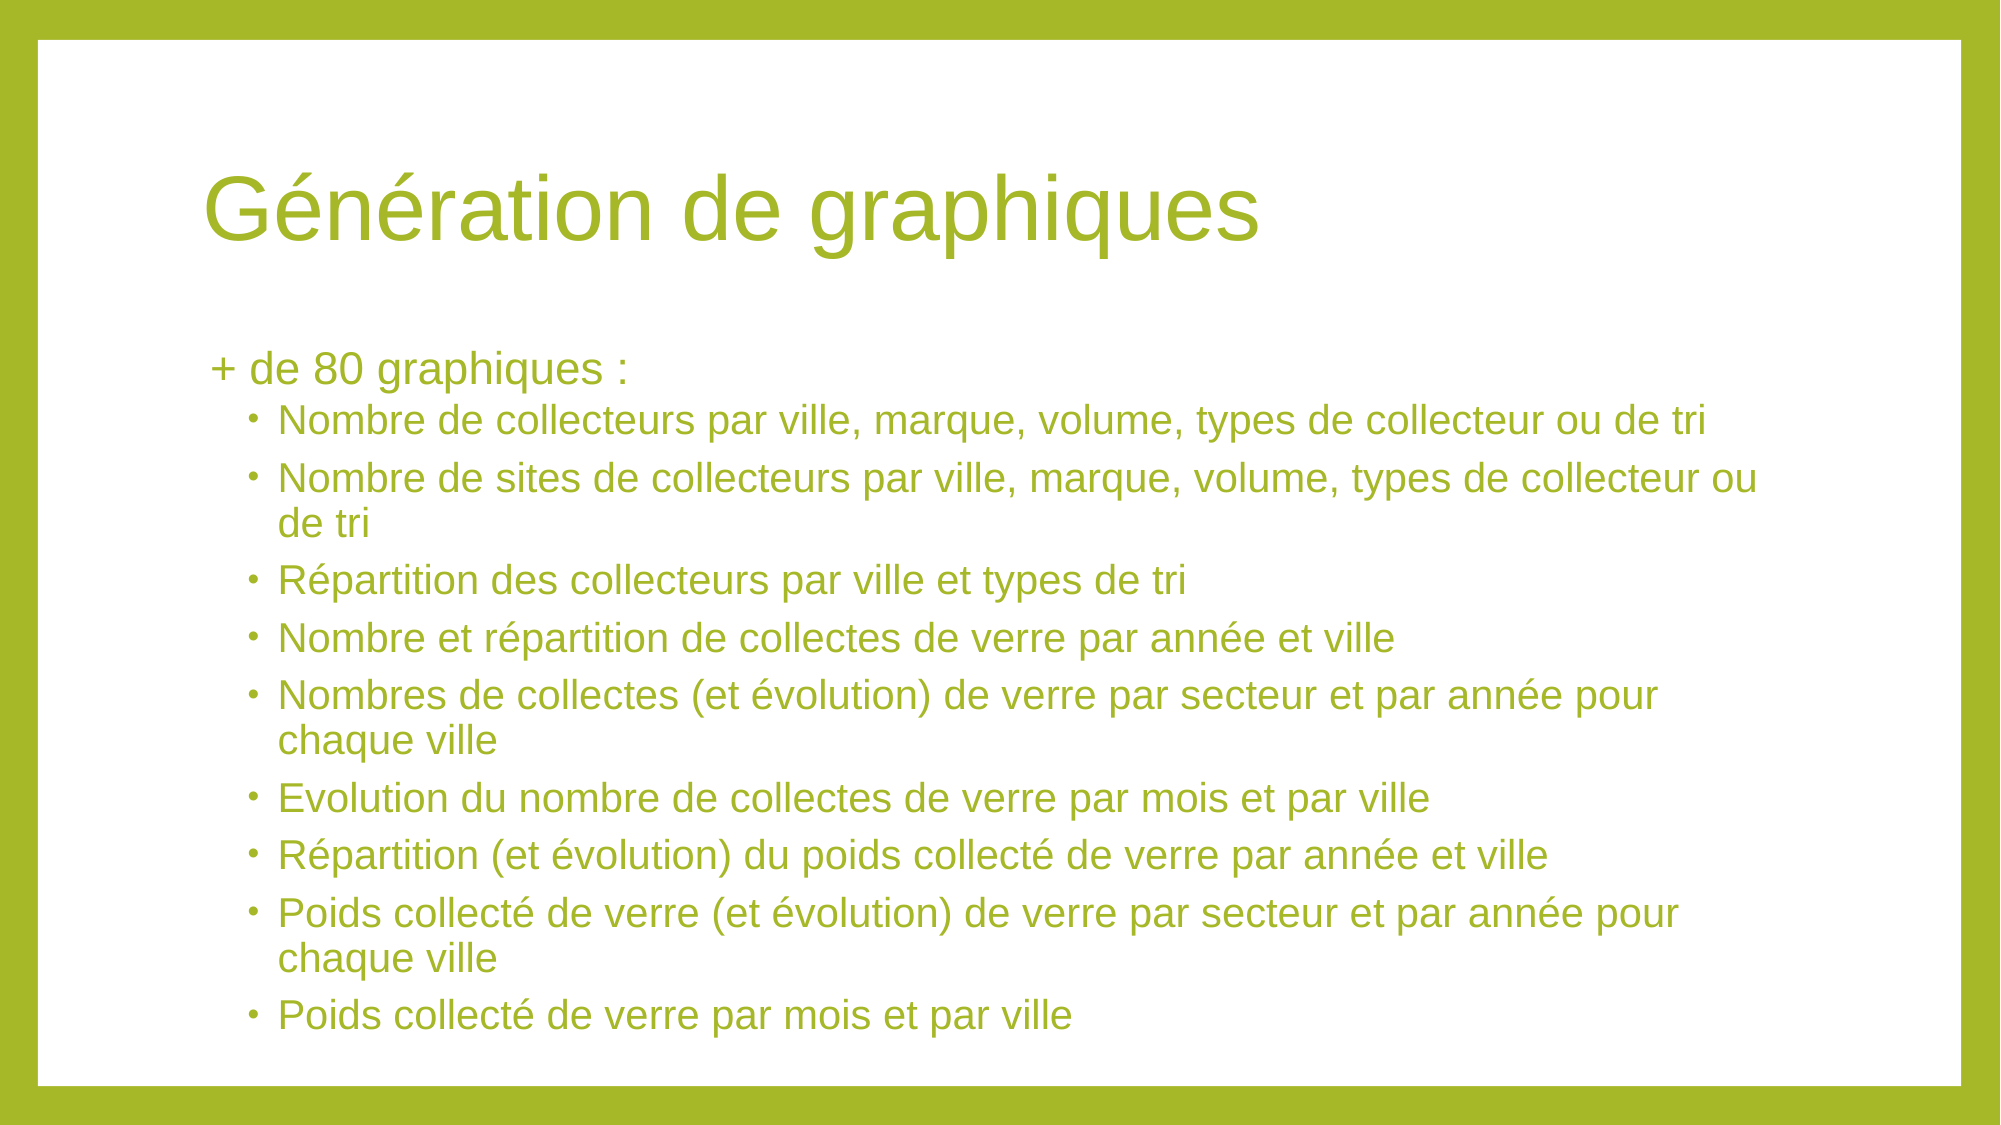

# Génération de graphiques
+ de 80 graphiques :
Nombre de collecteurs par ville, marque, volume, types de collecteur ou de tri
Nombre de sites de collecteurs par ville, marque, volume, types de collecteur ou de tri
Répartition des collecteurs par ville et types de tri
Nombre et répartition de collectes de verre par année et ville
Nombres de collectes (et évolution) de verre par secteur et par année pour chaque ville
Evolution du nombre de collectes de verre par mois et par ville
Répartition (et évolution) du poids collecté de verre par année et ville
Poids collecté de verre (et évolution) de verre par secteur et par année pour chaque ville
Poids collecté de verre par mois et par ville